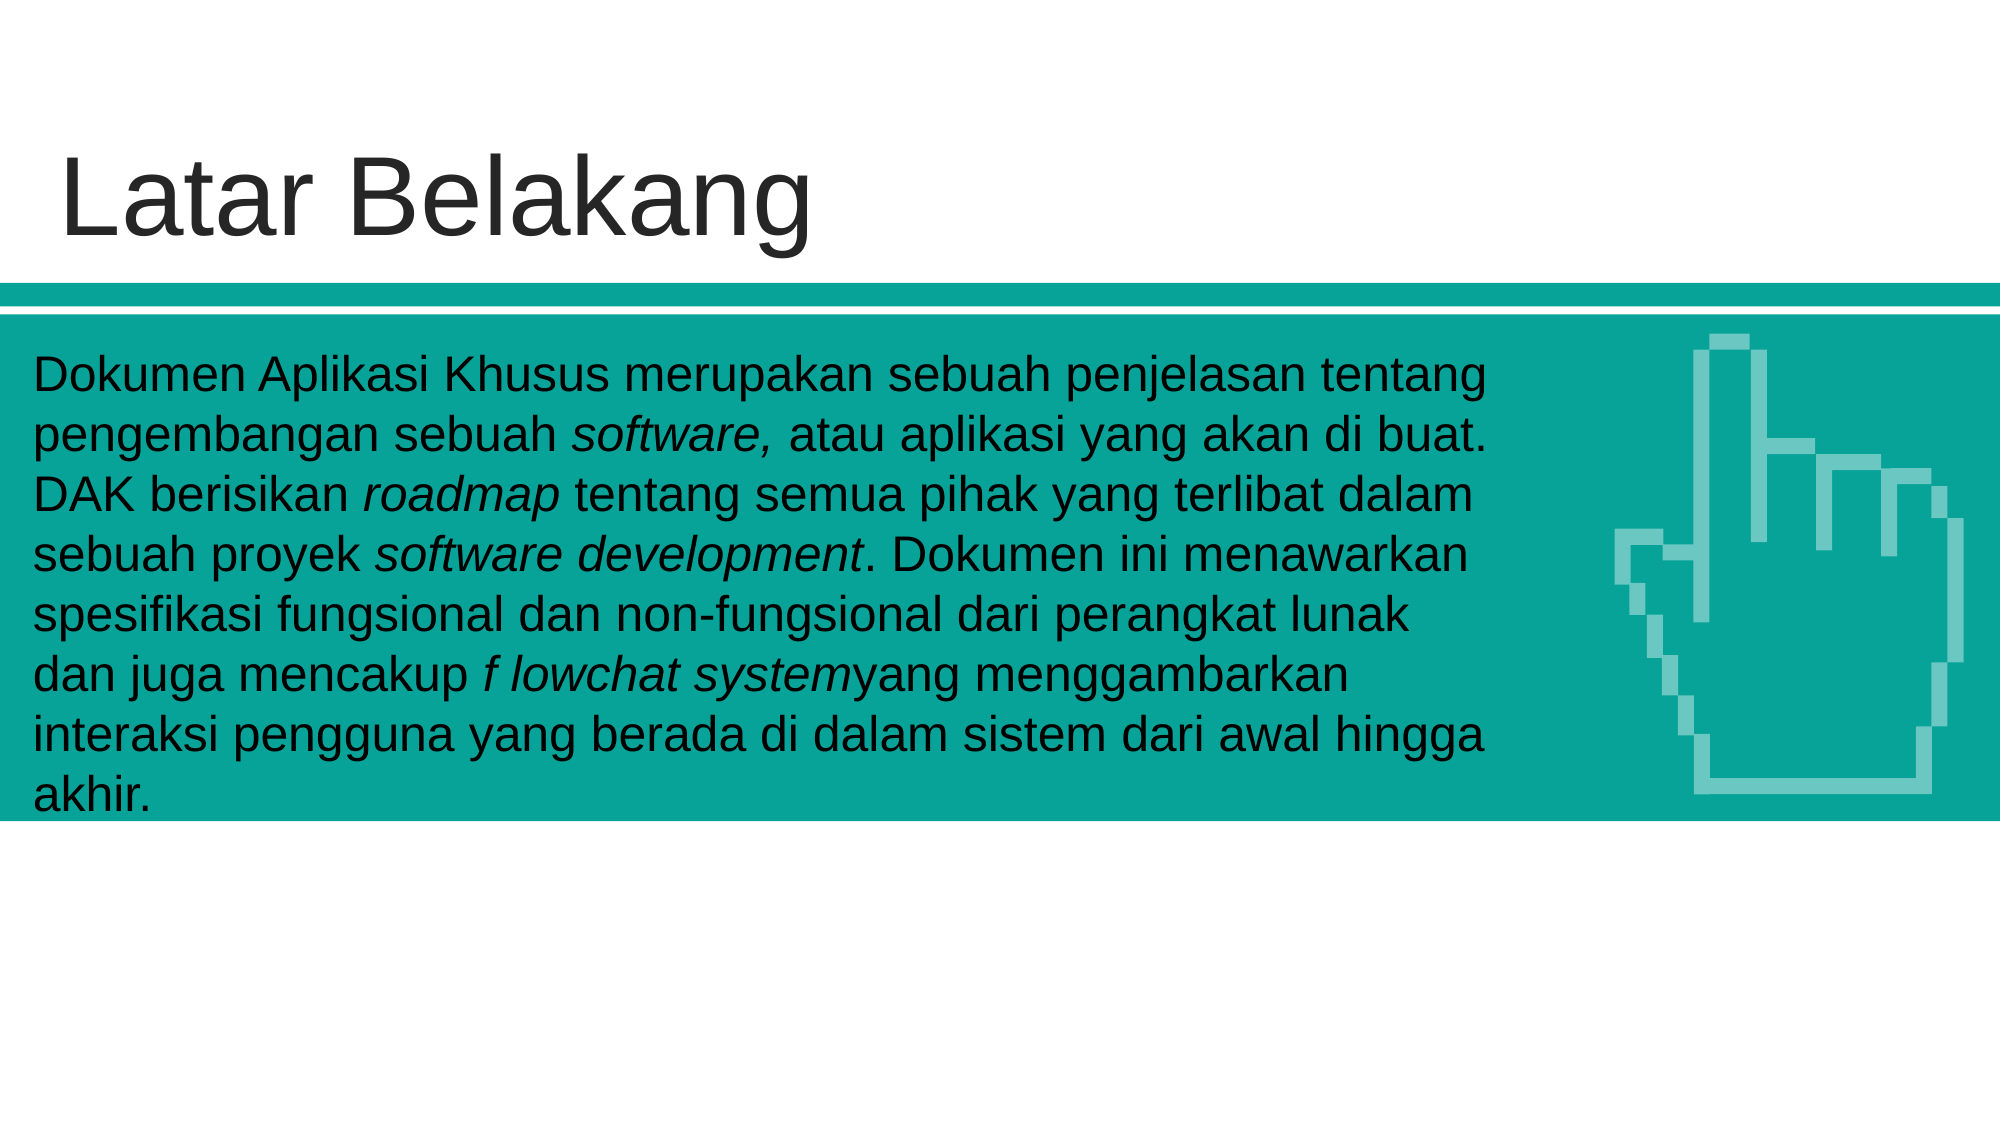

Latar Belakang
Dokumen Aplikasi Khusus merupakan sebuah penjelasan tentang pengembangan sebuah software, atau aplikasi yang akan di buat.
DAK berisikan roadmap tentang semua pihak yang terlibat dalam sebuah proyek software development. Dokumen ini menawarkan spesifikasi fungsional dan non-fungsional dari perangkat lunak dan juga mencakup f lowchat systemyang menggambarkan interaksi pengguna yang berada di dalam sistem dari awal hingga akhir.